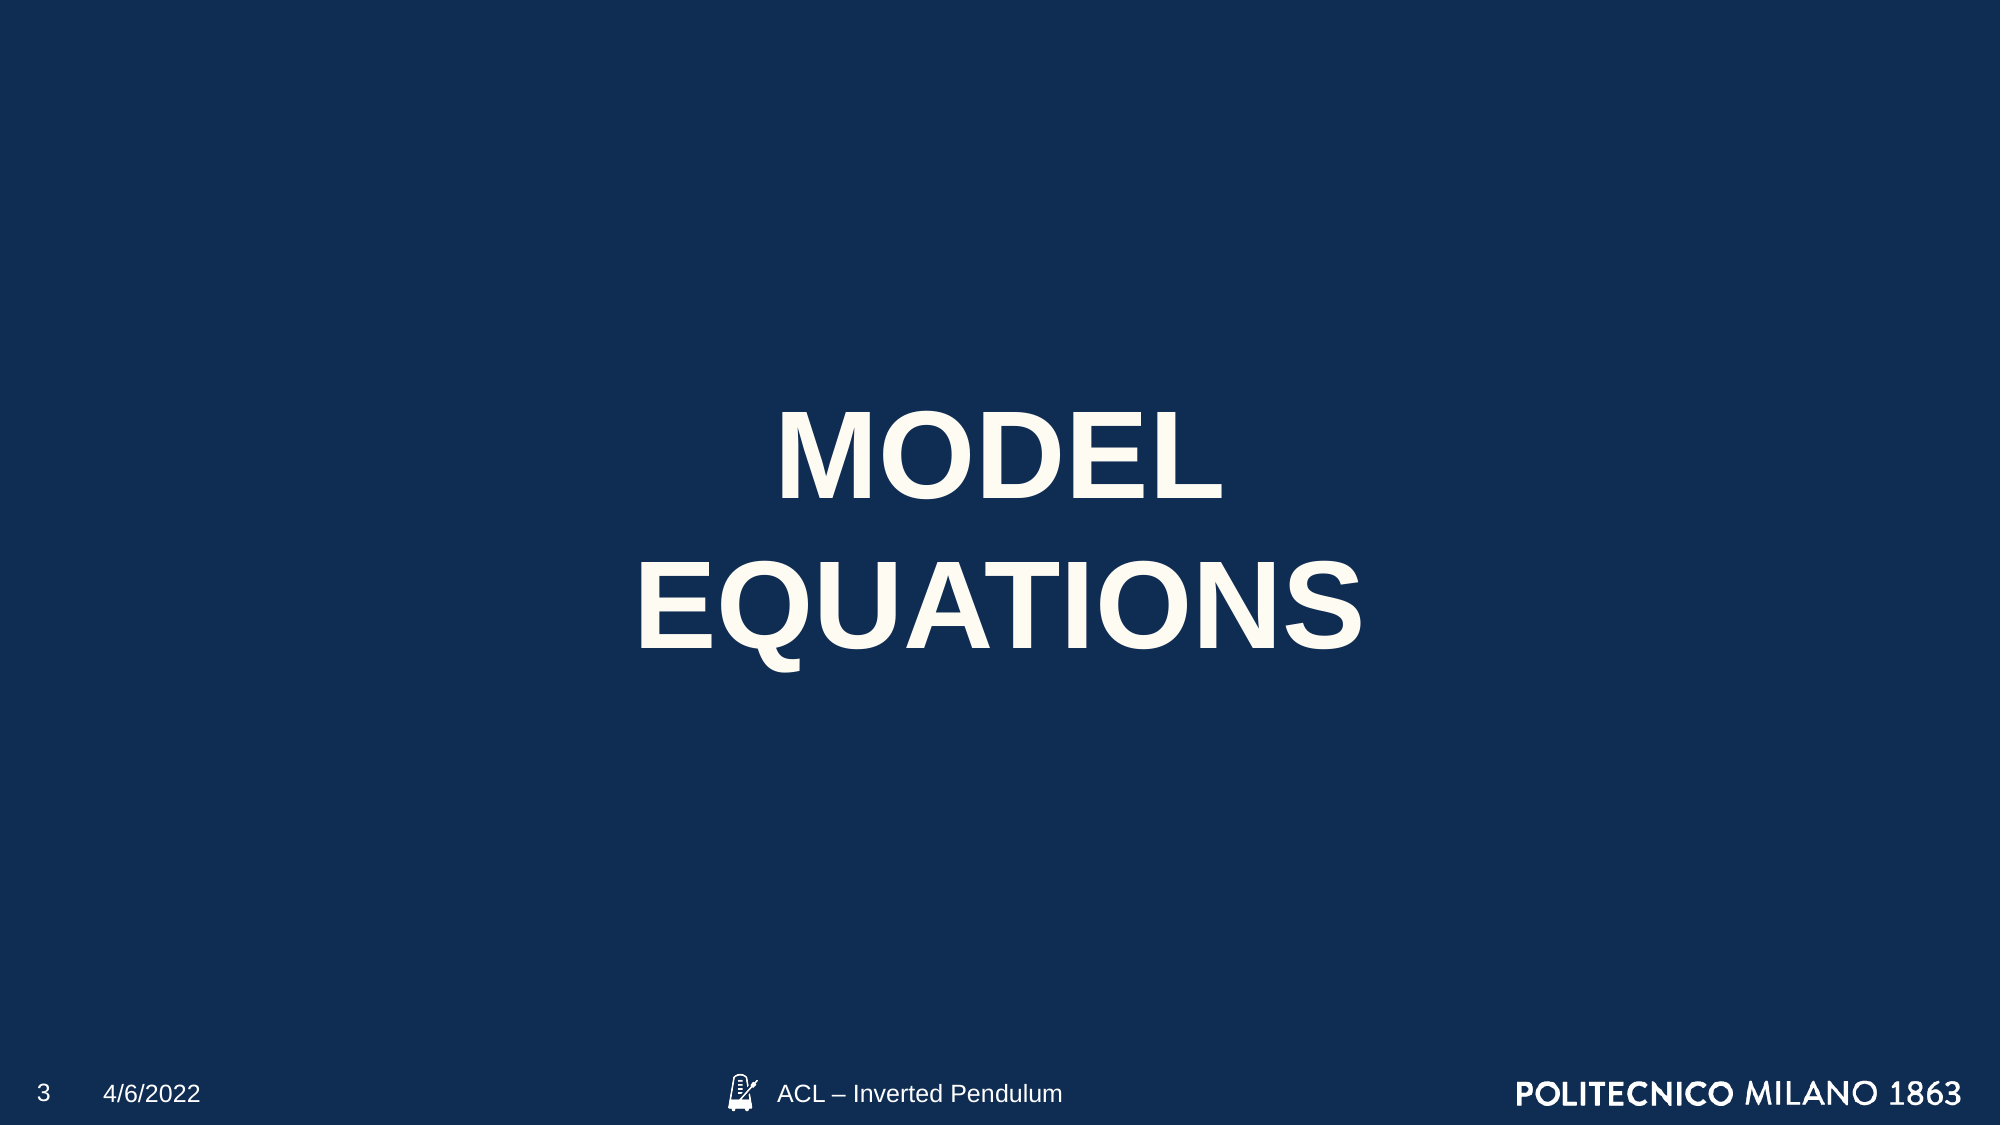

MODEL
EQUATIONS
3
4/6/2022
ACL – Inverted Pendulum